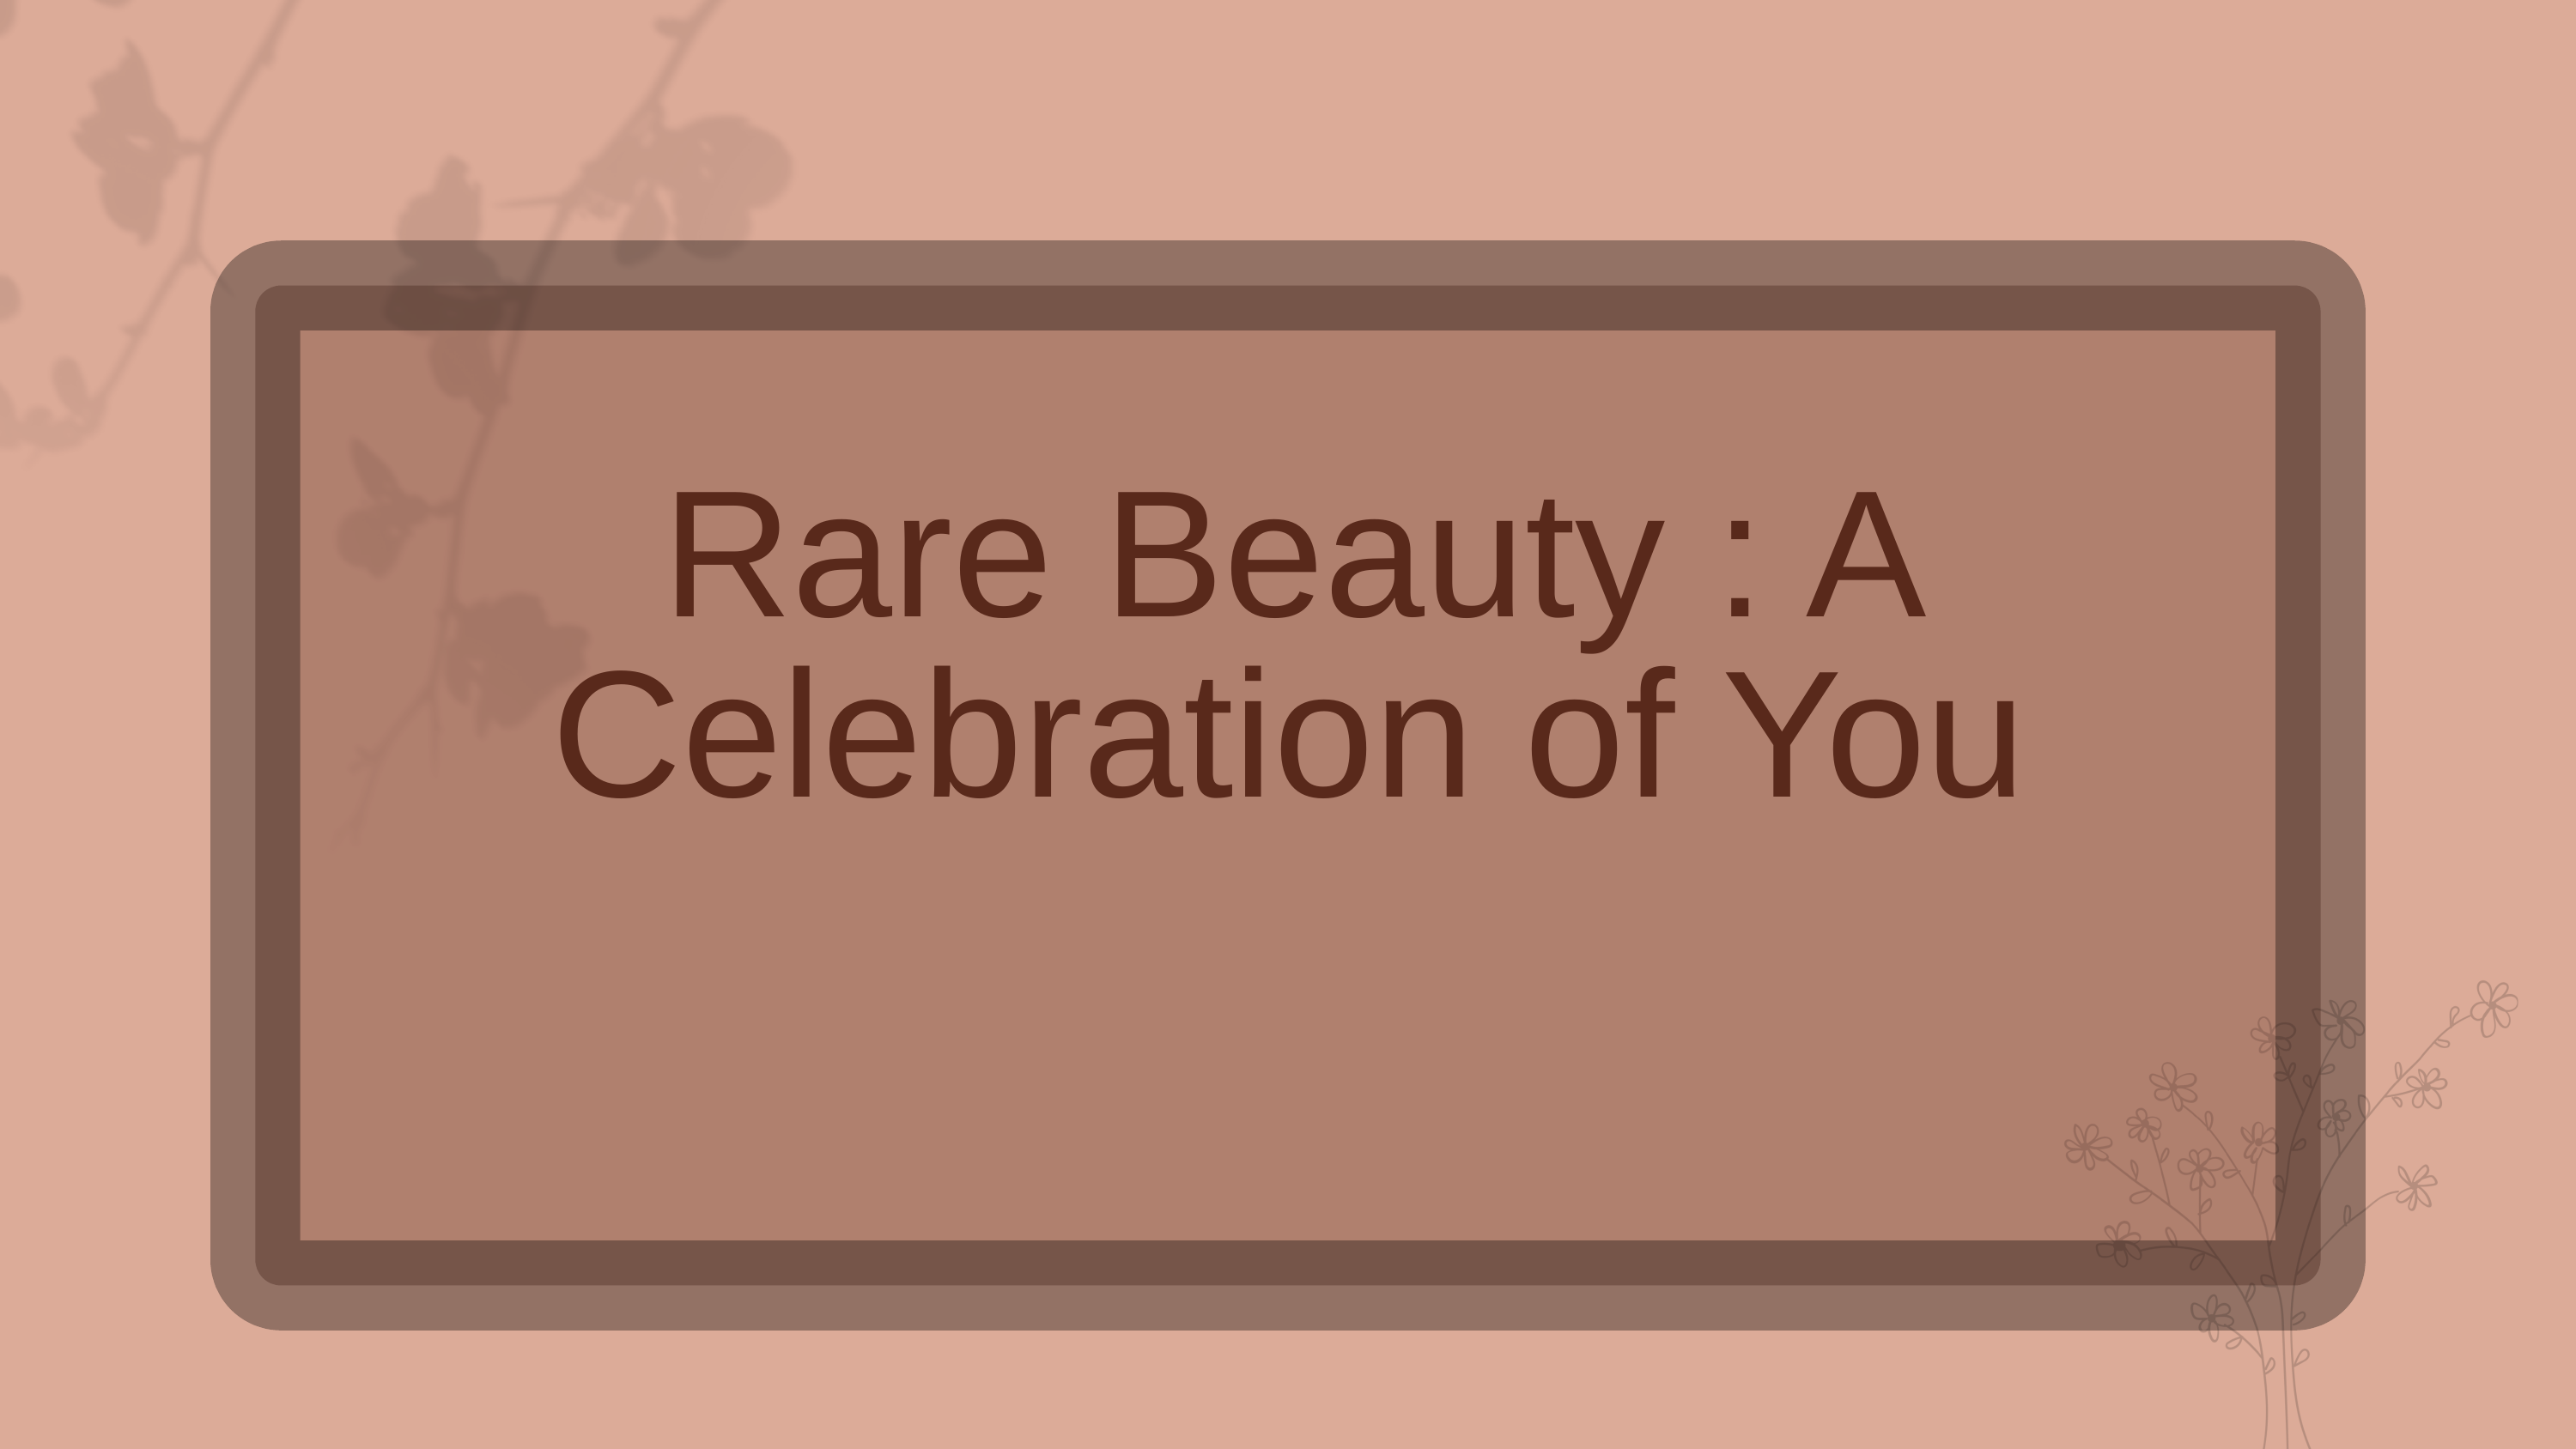

Rare Beauty : A Celebration of You